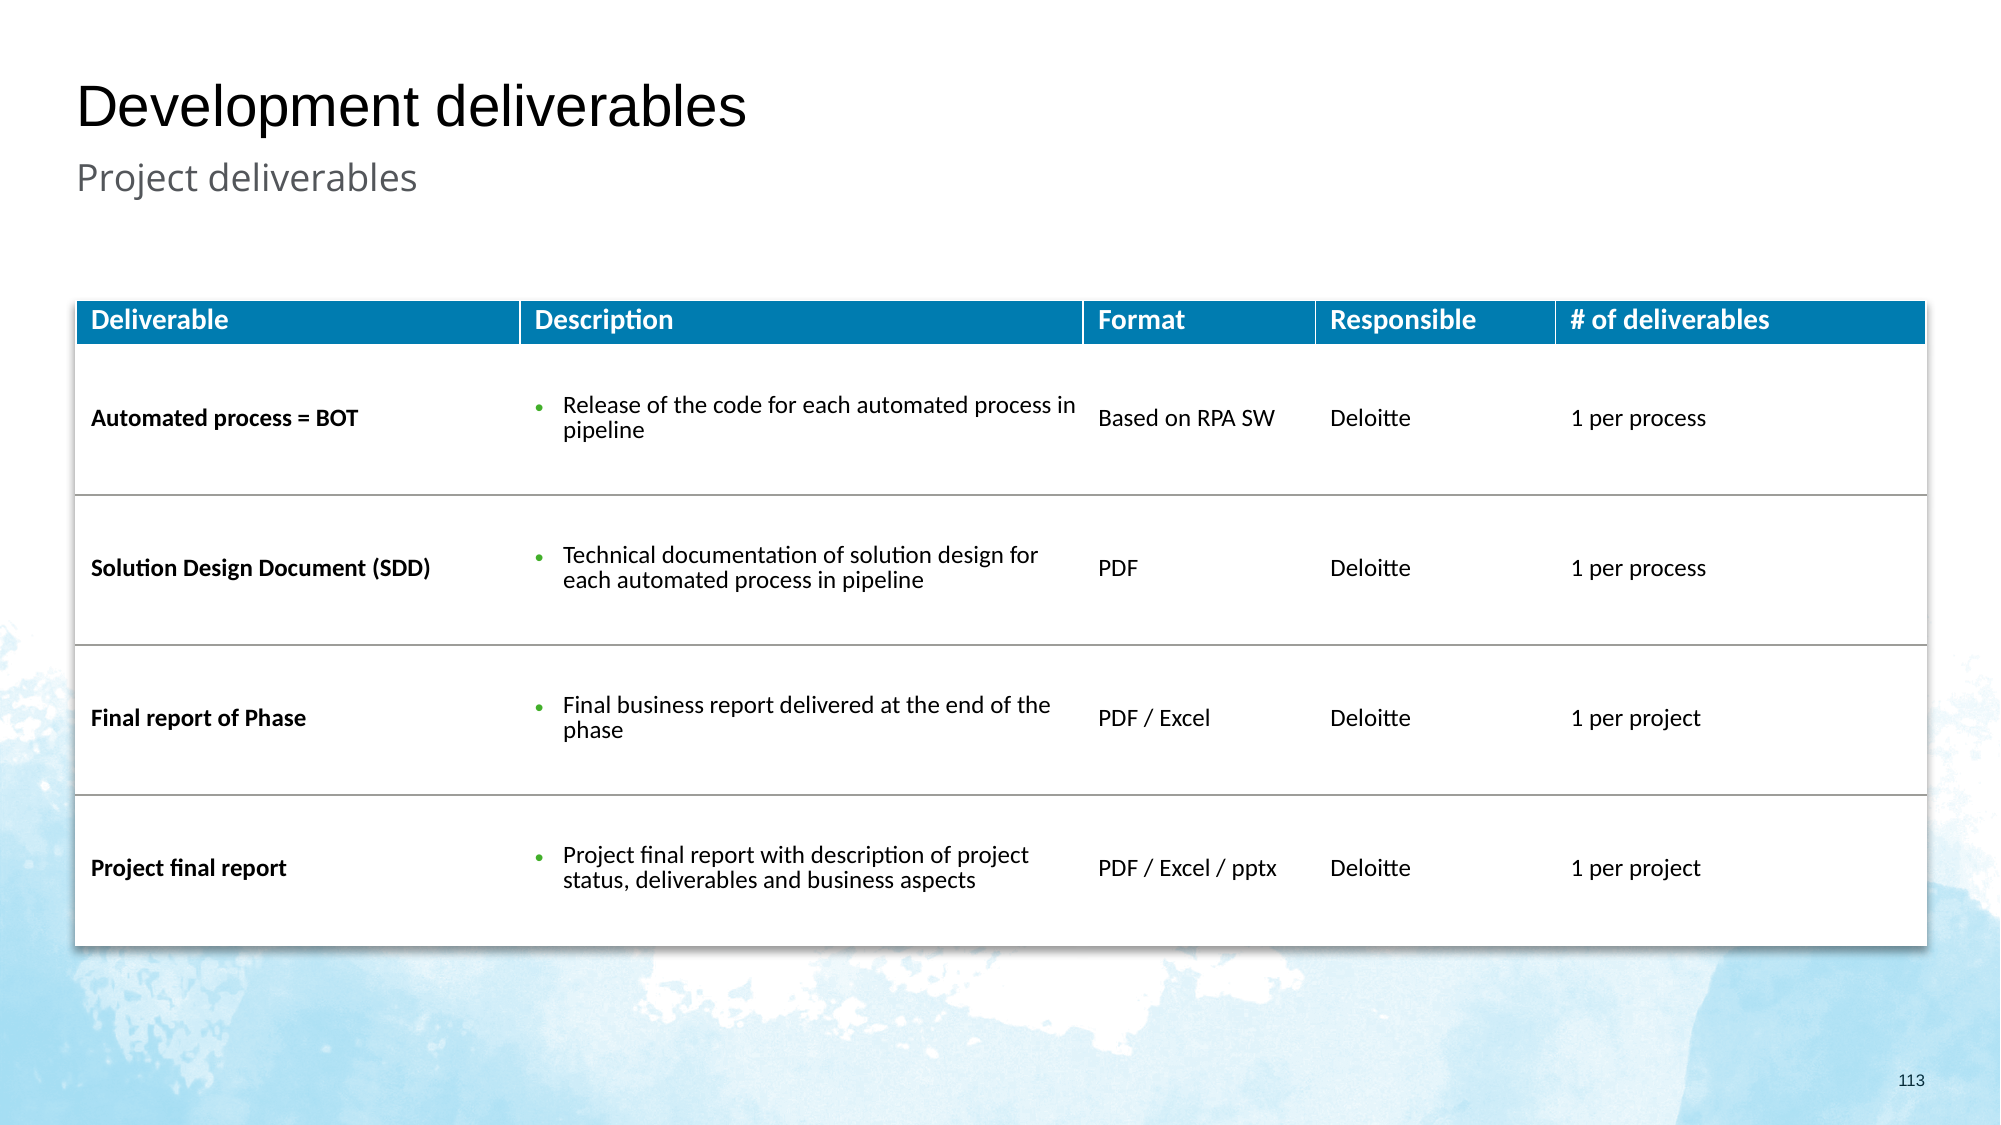

# Development deliverables
Project deliverables
| Deliverable | Description | Format | Responsible | # of deliverables |
| --- | --- | --- | --- | --- |
| Automated process = BOT | Release of the code for each automated process in pipeline | Based on RPA SW | Deloitte | 1 per process |
| Solution Design Document (SDD) | Technical documentation of solution design for each automated process in pipeline | PDF | Deloitte | 1 per process |
| Final report of Phase | Final business report delivered at the end of the phase | PDF / Excel | Deloitte | 1 per project |
| Project final report | Project final report with description of project status, deliverables and business aspects | PDF / Excel / pptx | Deloitte | 1 per project |